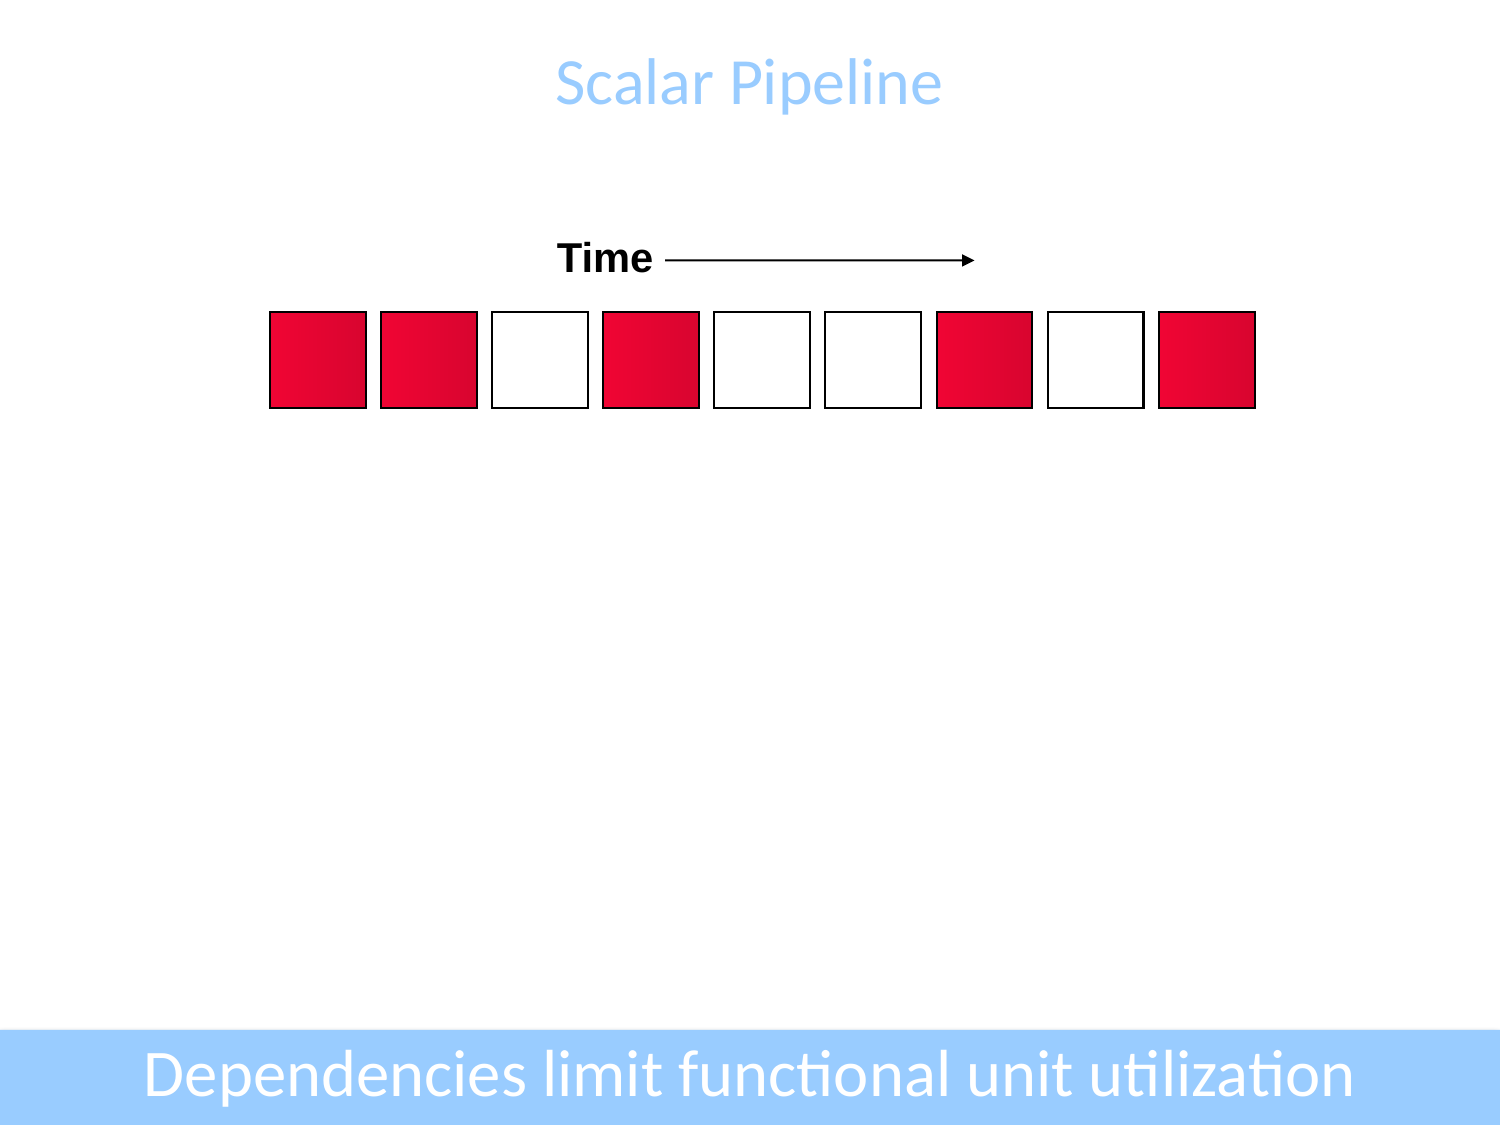

# Scalar Pipeline
Time

Dependencies limit functional unit utilization